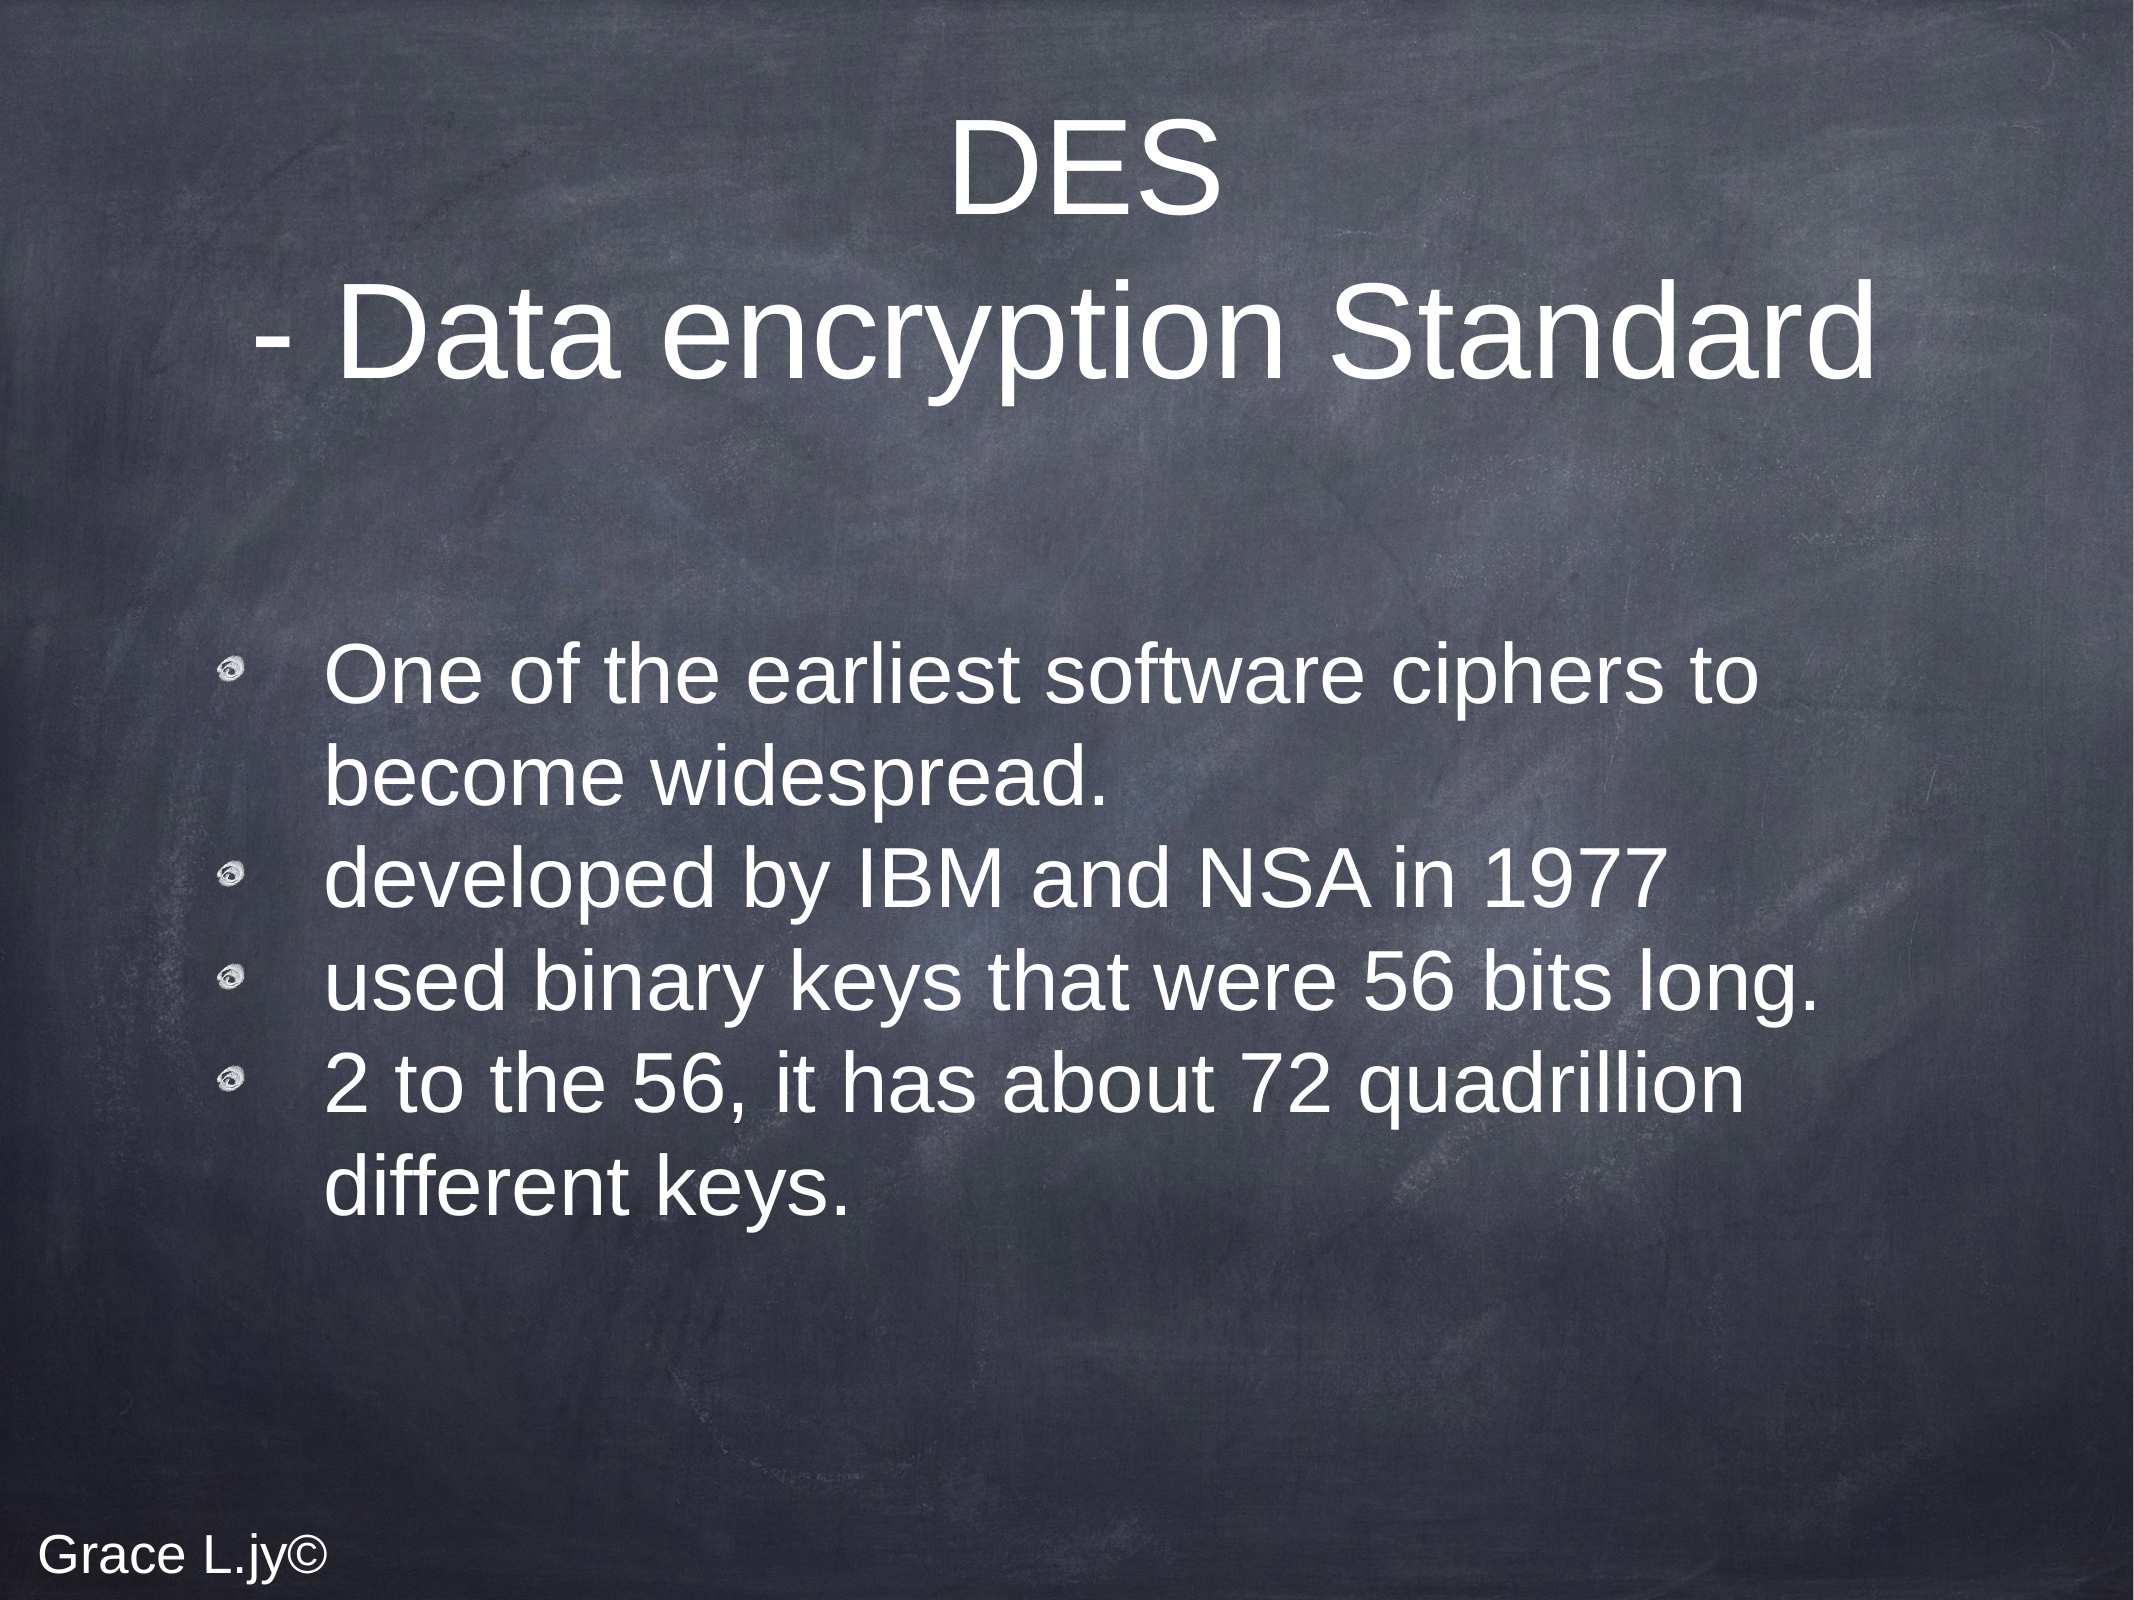

# DES
- Data encryption Standard
One of the earliest software ciphers to become widespread.
developed by IBM and NSA in 1977
used binary keys that were 56 bits long.
2 to the 56, it has about 72 quadrillion different keys.
Grace L.jy©